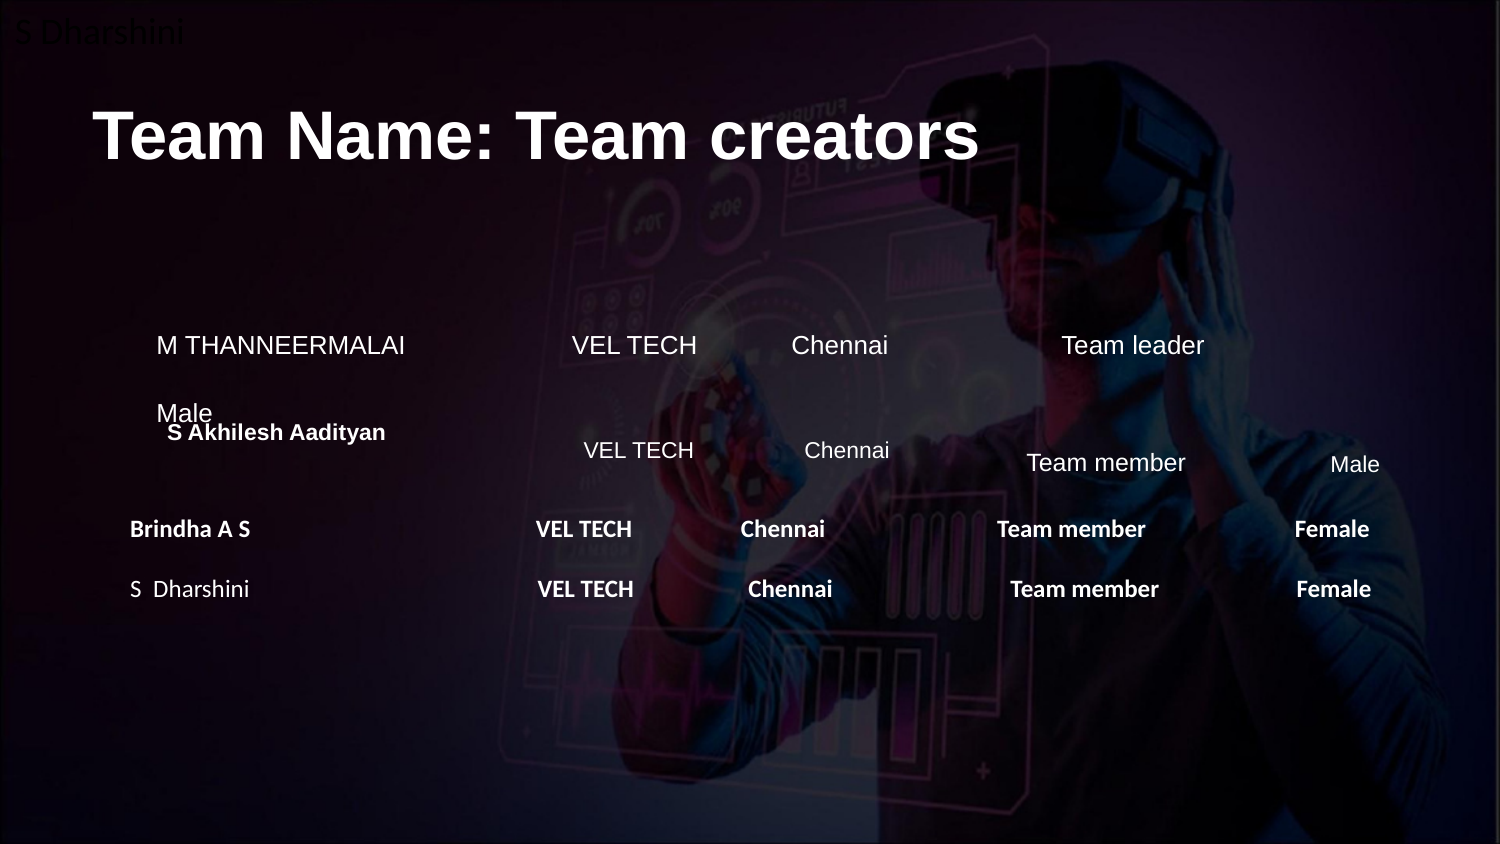

S Dharshini

Team Name: Team creators

M THANNEERMALAI                       VEL TECH             Chennai                        Team leader                       Male

                                VEL TECH                 Chennai
  S Akhilesh Aadityan
    Team member
    Male

Brindha A S                                                      VEL TECH                   Chennai                              Team member                          Female

S  Dharshini                                                  VEL TECH                    Chennai                               Team member                        Female